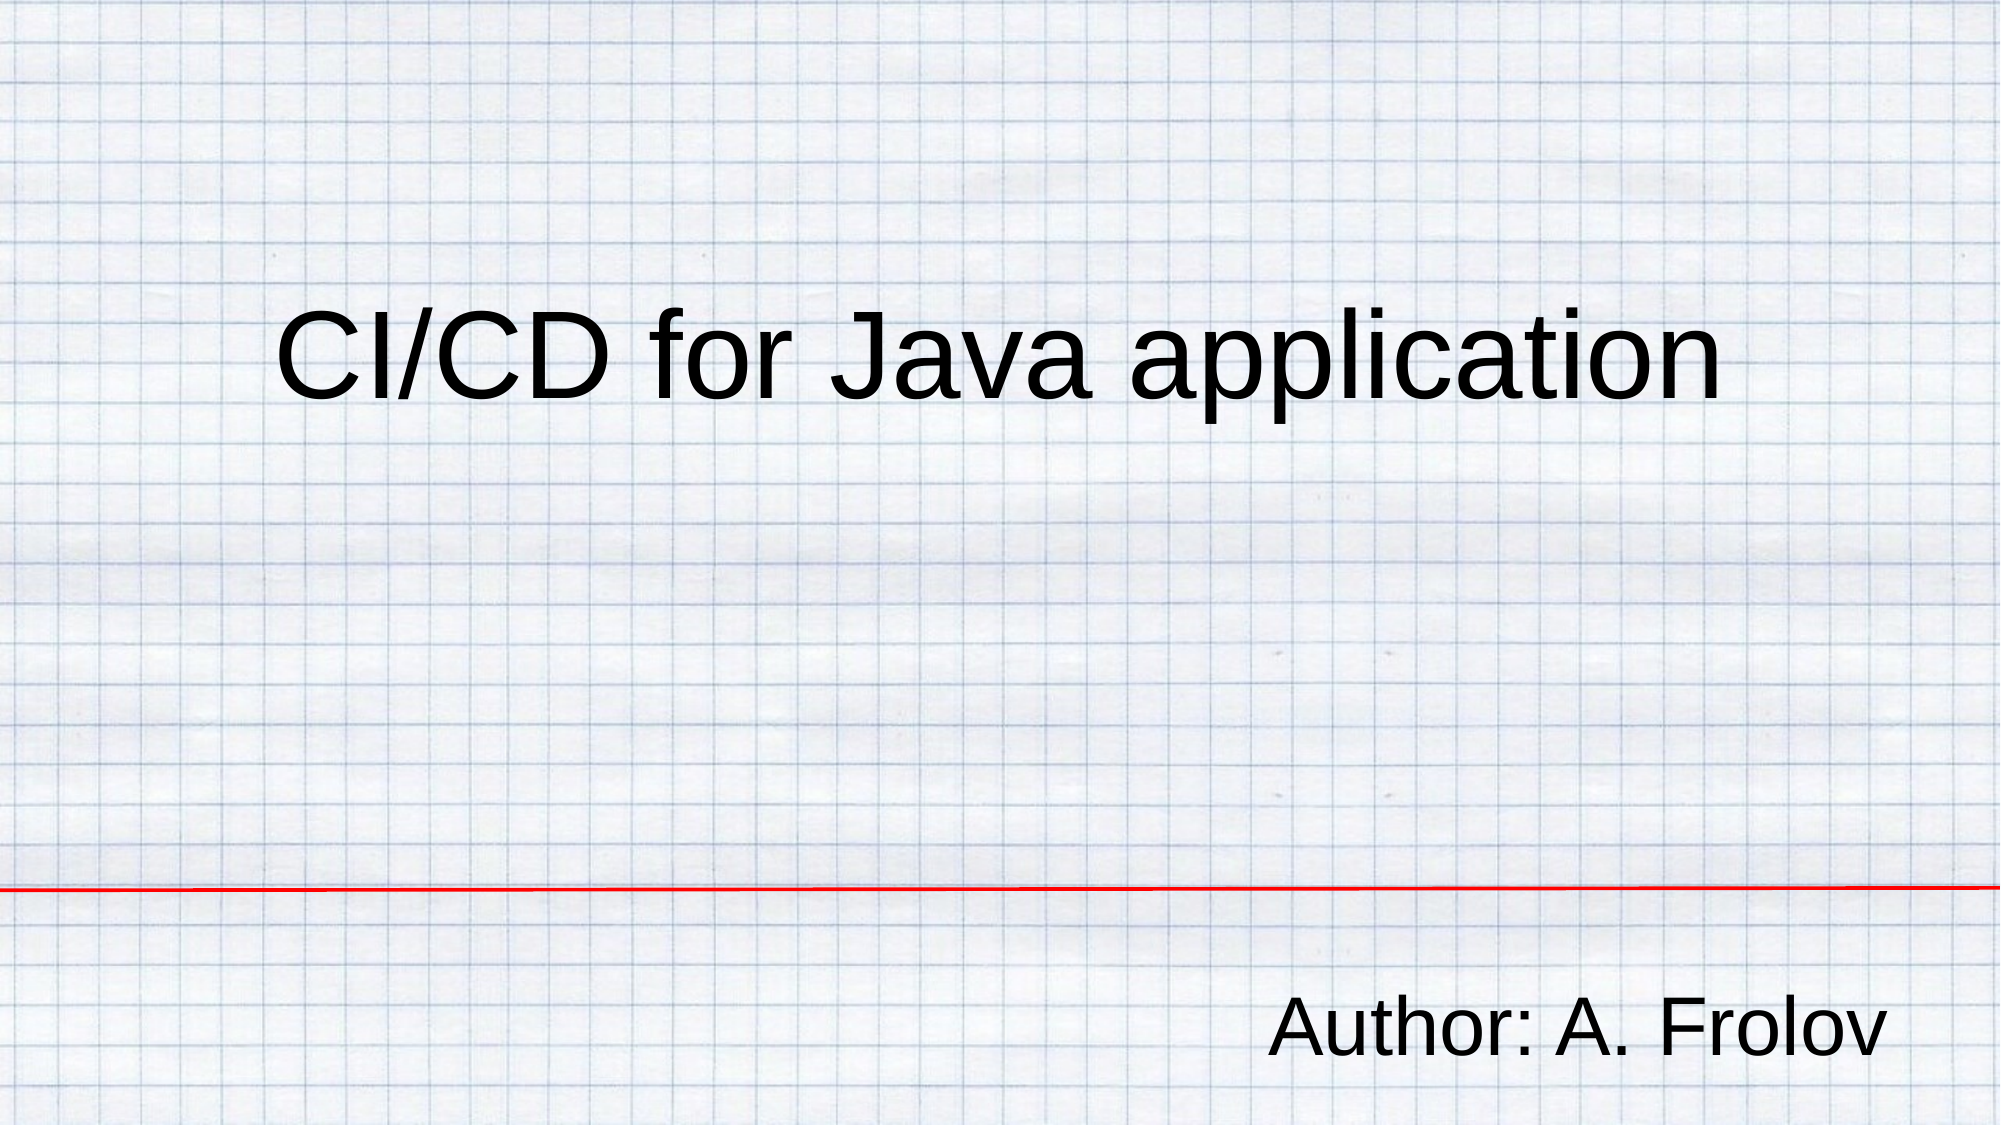

# CI/CD for Java application
Author: A. Frolov